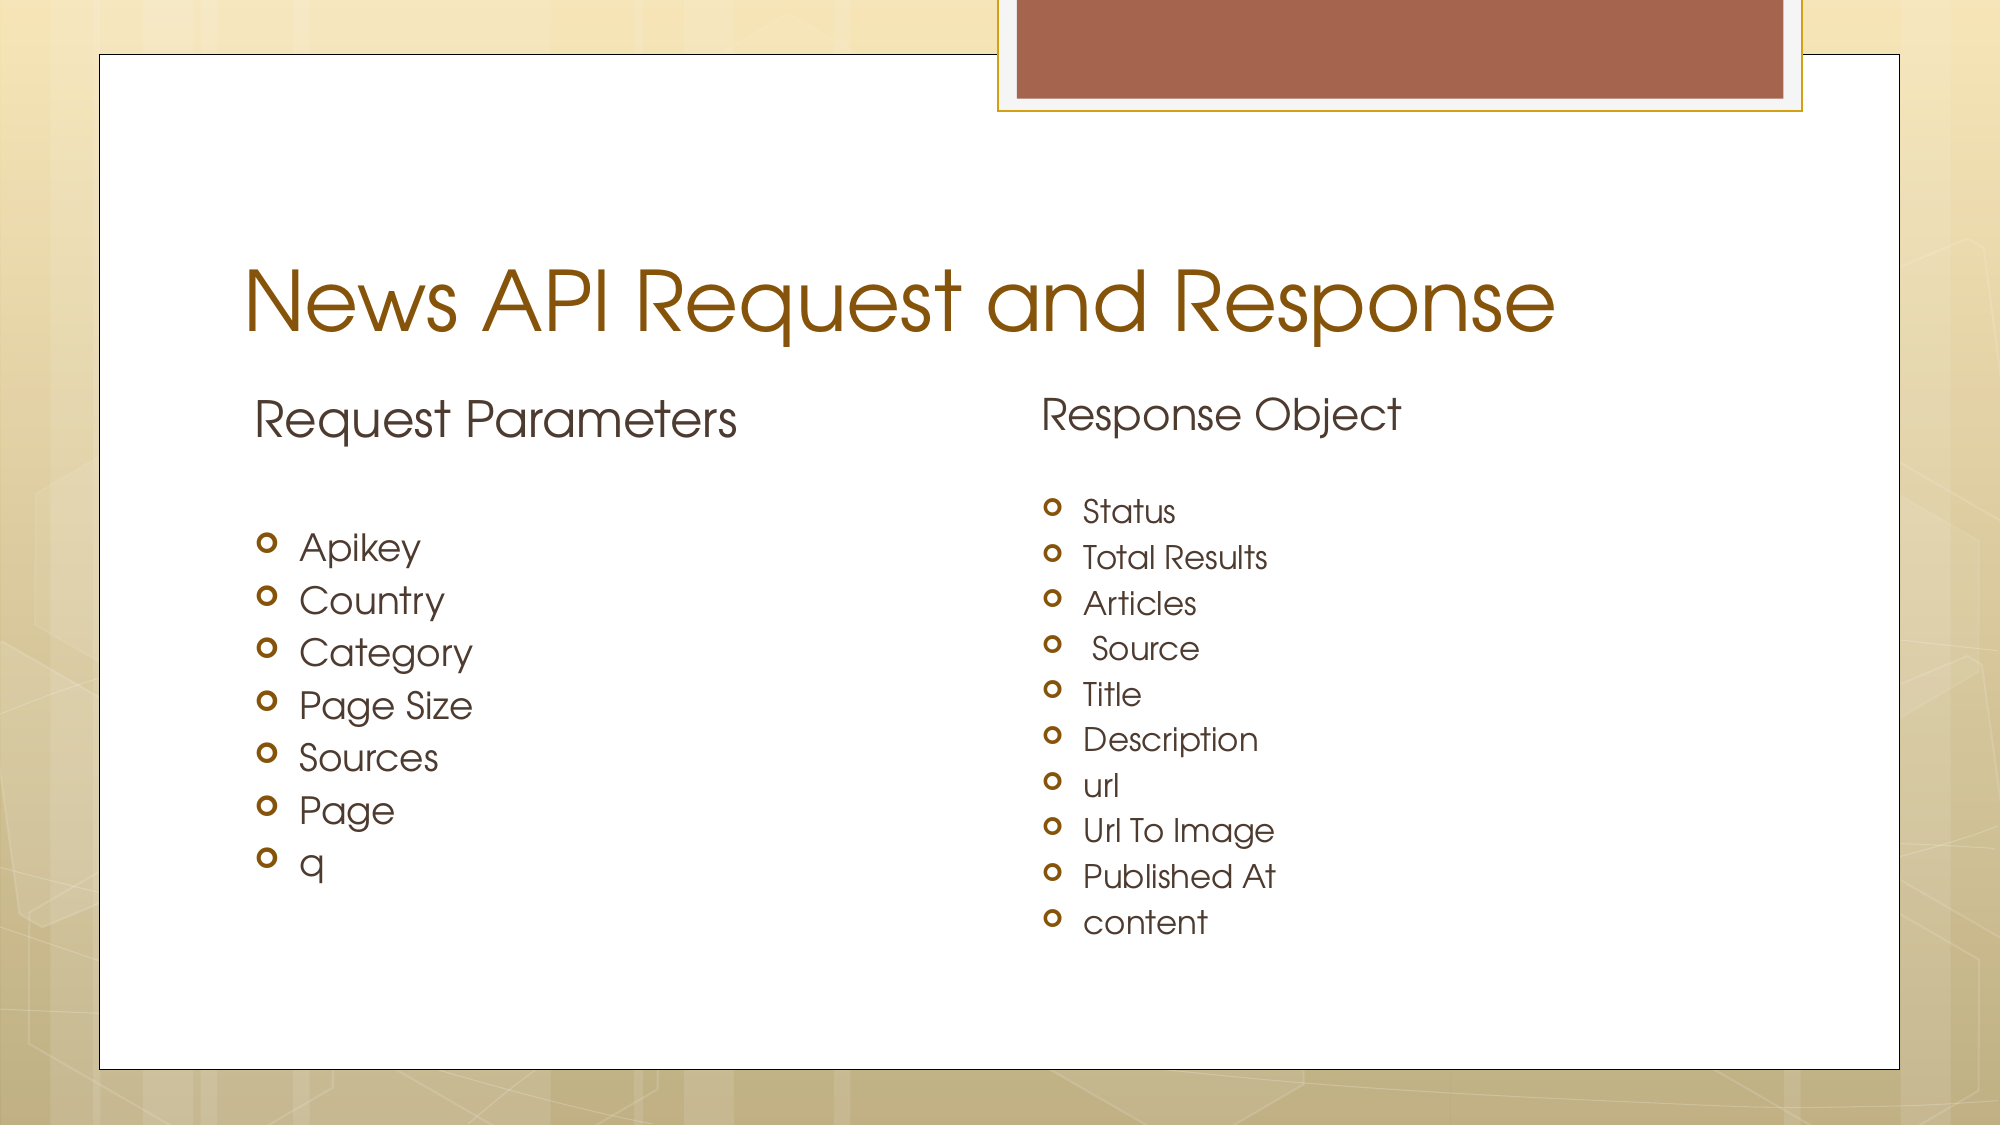

# News API Request and Response
Response Object

Status
Total Results
Articles
 Source
Title
Description
url
Url To Image
Published At
content

Request Parameters

Apikey
Country
Category
Page Size
Sources
Page
q